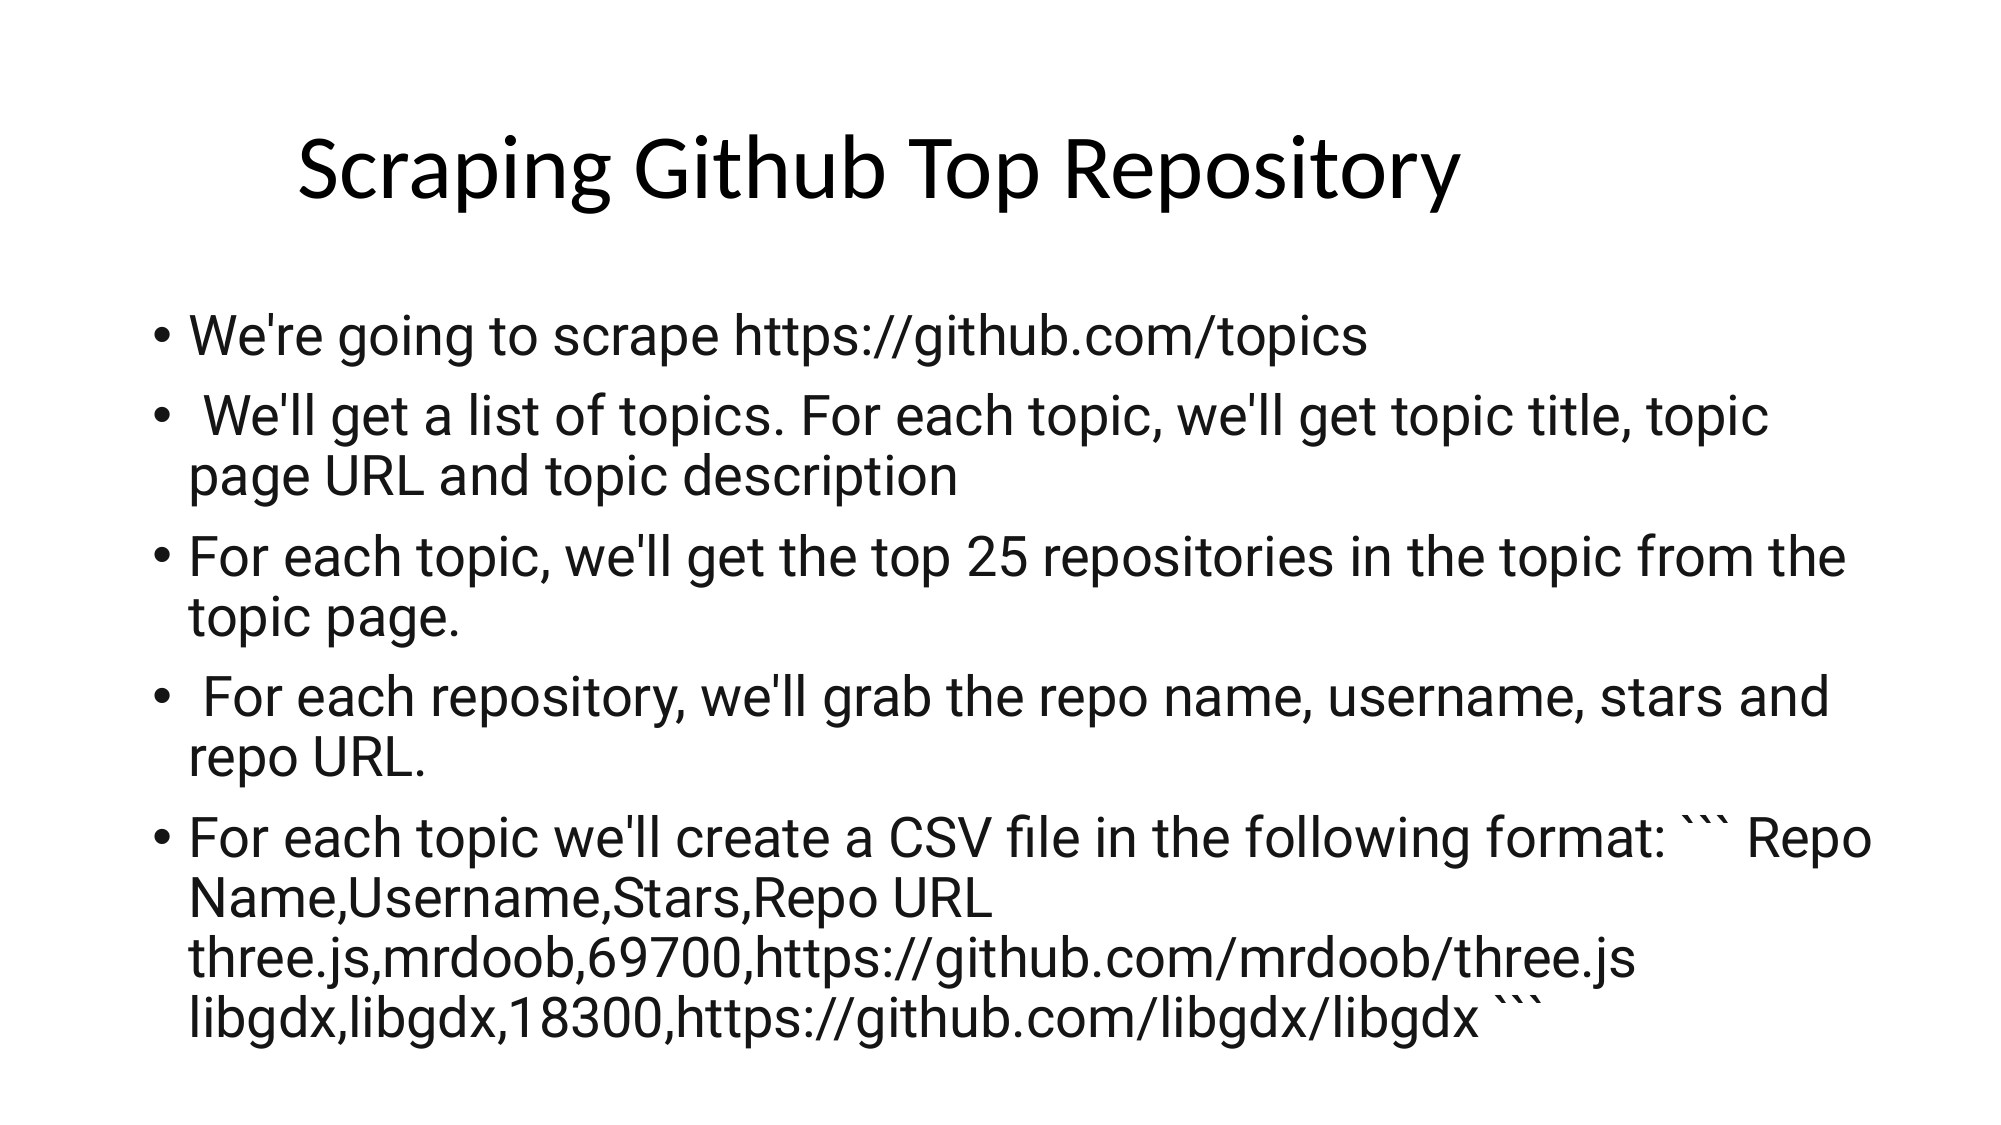

# Scraping Github Top Repository
We're going to scrape https://github.com/topics
 We'll get a list of topics. For each topic, we'll get topic title, topic page URL and topic description
For each topic, we'll get the top 25 repositories in the topic from the topic page.
 For each repository, we'll grab the repo name, username, stars and repo URL.
For each topic we'll create a CSV file in the following format: ``` Repo Name,Username,Stars,Repo URL three.js,mrdoob,69700,https://github.com/mrdoob/three.js libgdx,libgdx,18300,https://github.com/libgdx/libgdx ```